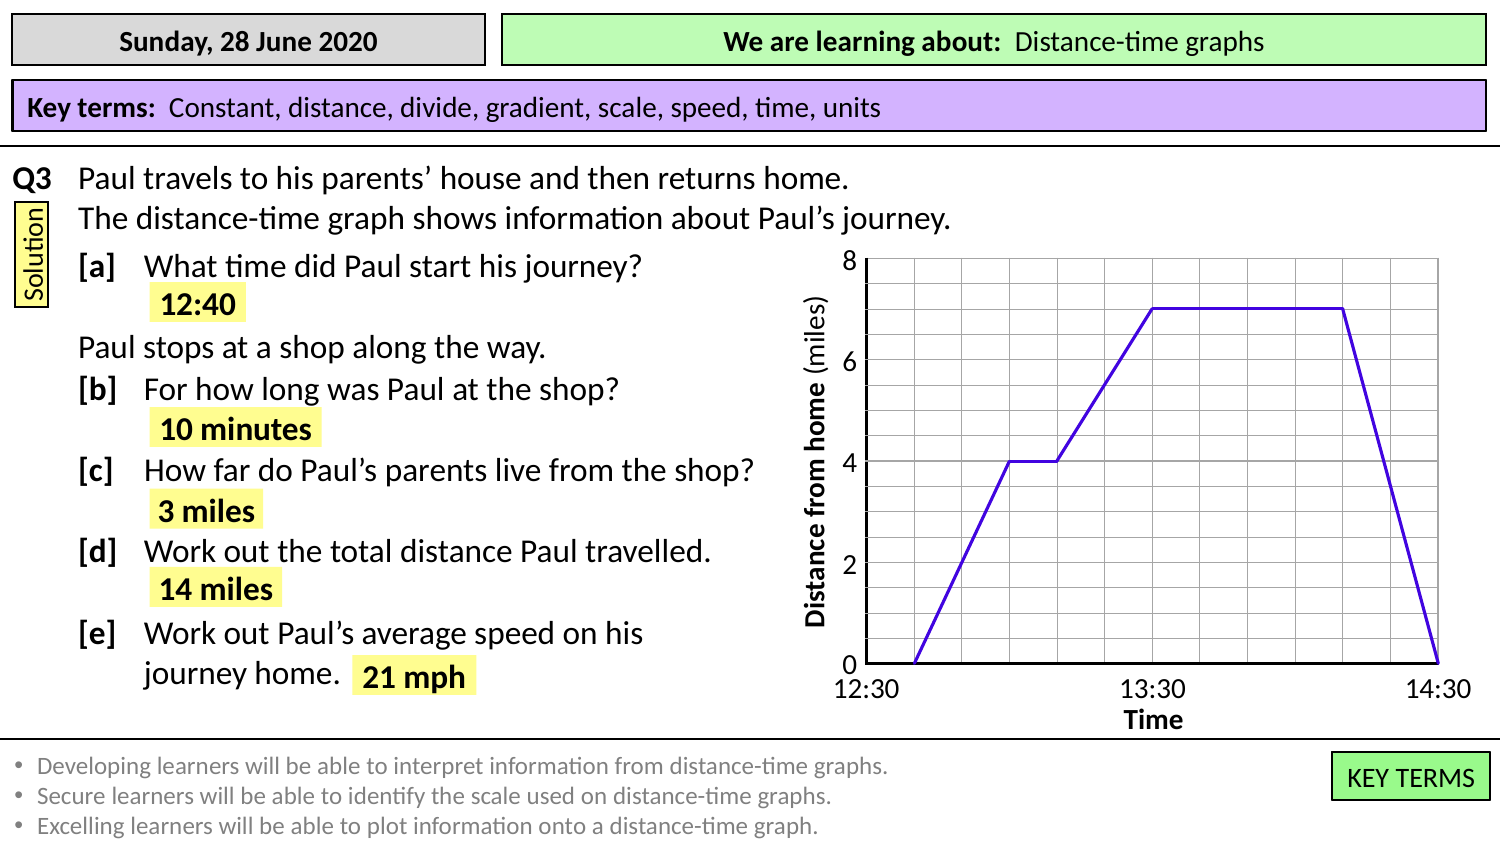

Paul travels to his parents’ house and then returns home.
The distance-time graph shows information about Paul’s journey.
Q3
Solution
8
[a]
What time did Paul start his journey?
|  |  |  |  |  |  |  |  |  |  |  |  |
| --- | --- | --- | --- | --- | --- | --- | --- | --- | --- | --- | --- |
|  |  |  |  |  |  |  |  |  |  |  |  |
|  |  |  |  |  |  |  |  |  |  |  |  |
|  |  |  |  |  |  |  |  |  |  |  |  |
|  |  |  |  |  |  |  |  |  |  |  |  |
|  |  |  |  |  |  |  |  |  |  |  |  |
|  |  |  |  |  |  |  |  |  |  |  |  |
|  |  |  |  |  |  |  |  |  |  |  |  |
|  |  |  |  |  |  |  |  |  |  |  |  |
|  |  |  |  |  |  |  |  |  |  |  |  |
|  |  |  |  |  |  |  |  |  |  |  |  |
|  |  |  |  |  |  |  |  |  |  |  |  |
|  |  |  |  |  |  |  |  |  |  |  |  |
|  |  |  |  |  |  |  |  |  |  |  |  |
|  |  |  |  |  |  |  |  |  |  |  |  |
|  |  |  |  |  |  |  |  |  |  |  |  |
12:40
Paul stops at a shop along the way.
[b]
For how long was Paul at the shop?
6
10 minutes
4
Distance from home (miles)
[c]
How far do Paul’s parents live from the shop?
3 miles
[d]
Work out the total distance Paul travelled.
2
14 miles
[e]
Work out Paul’s average speed on his journey home.
0
21 mph
12:30
13:30
14:30
Time